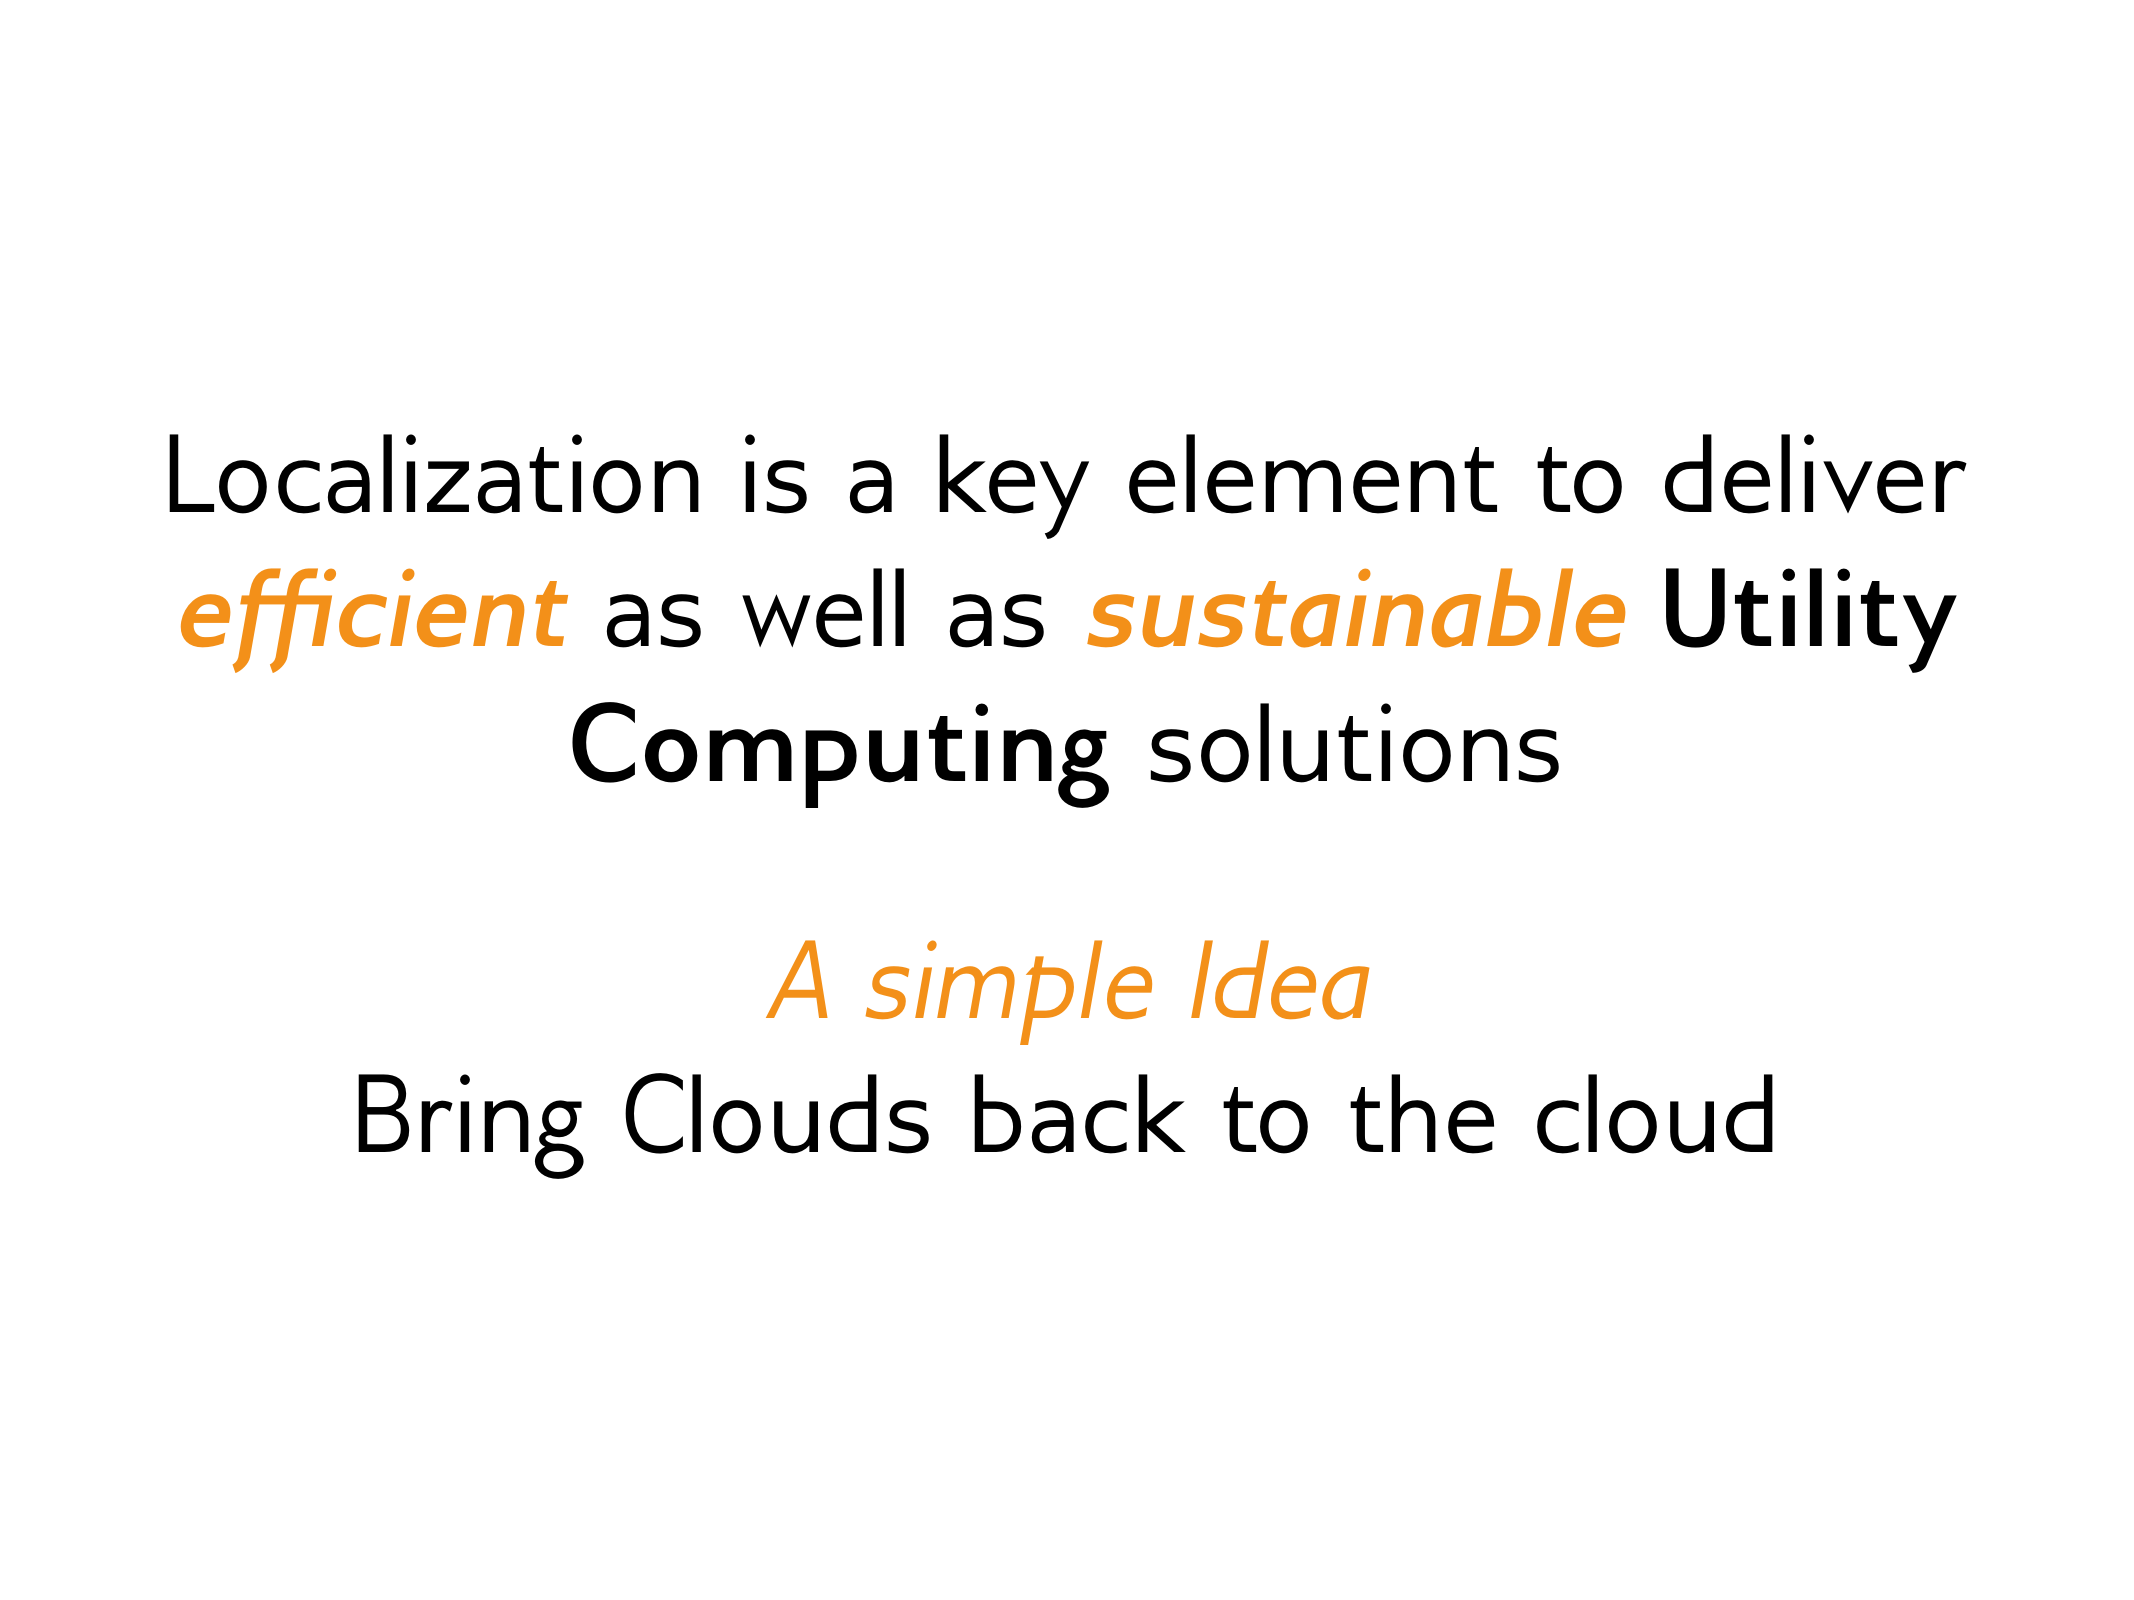

Localization is a key element to deliver
efficient as well as sustainable Utility Computing solutions

A simple Idea
Bring Clouds back to the cloud
2